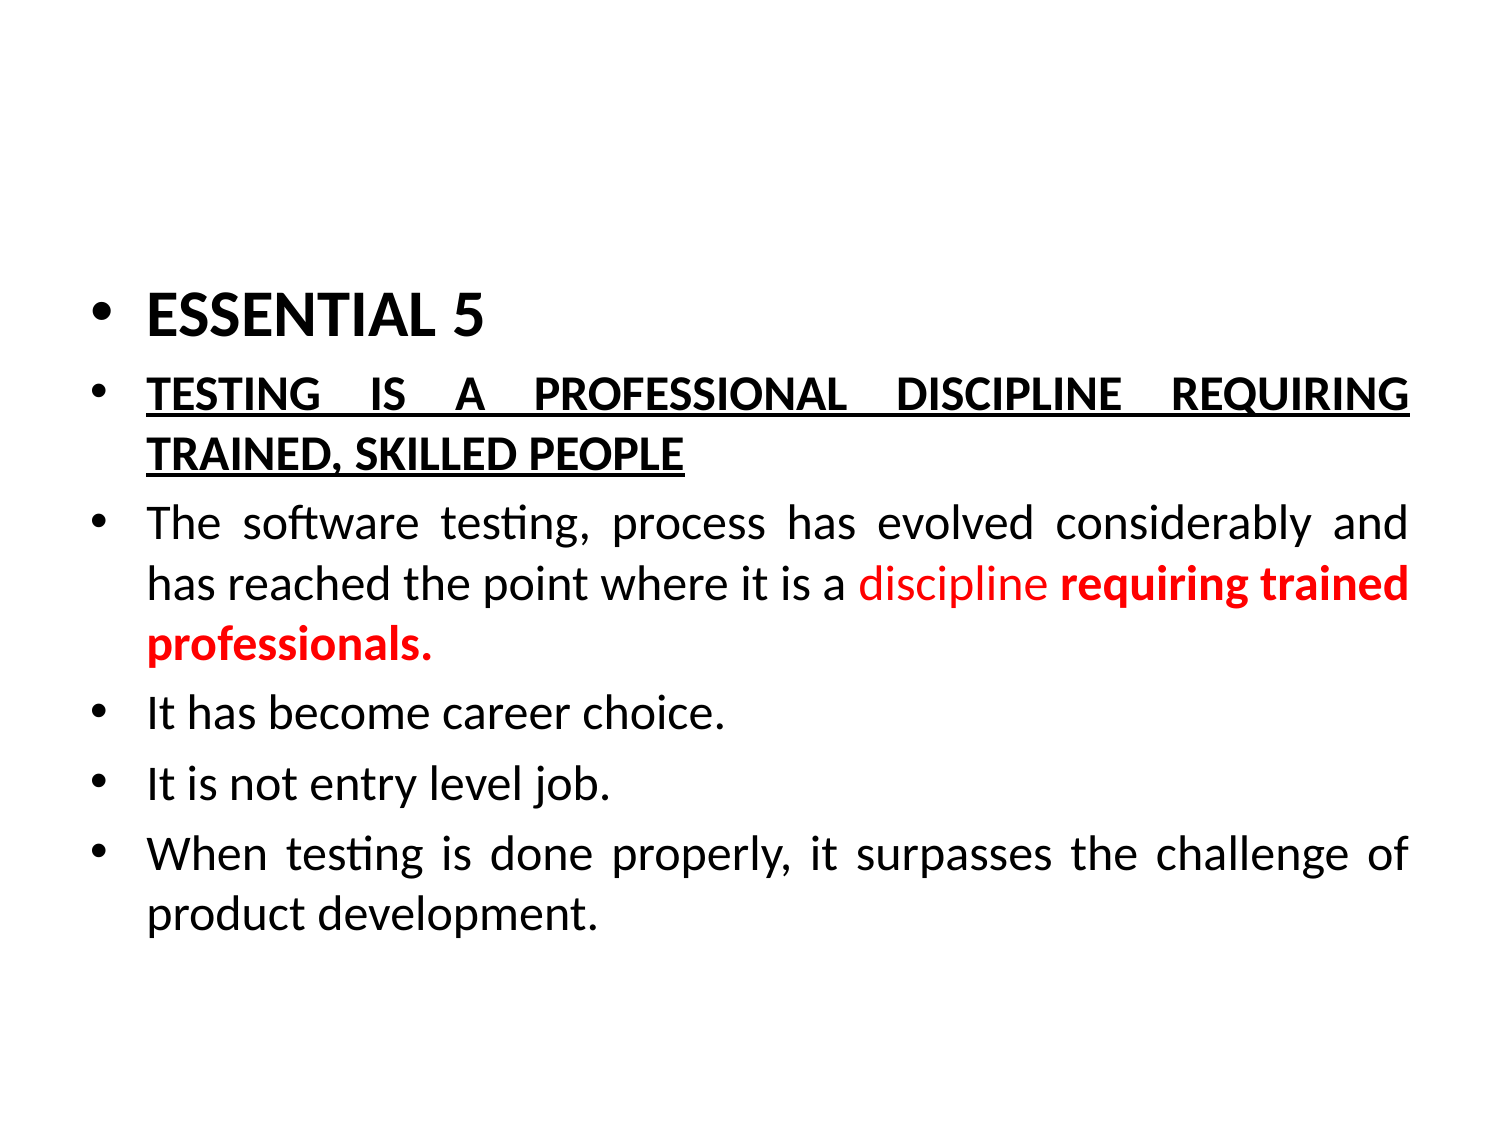

#
ESSENTIAL 5
TESTING IS A PROFESSIONAL DISCIPLINE REQUIRING TRAINED, SKILLED PEOPLE
The software testing, process has evolved considerably and has reached the point where it is a discipline requiring trained professionals.
It has become career choice.
It is not entry level job.
When testing is done properly, it surpasses the challenge of product development.